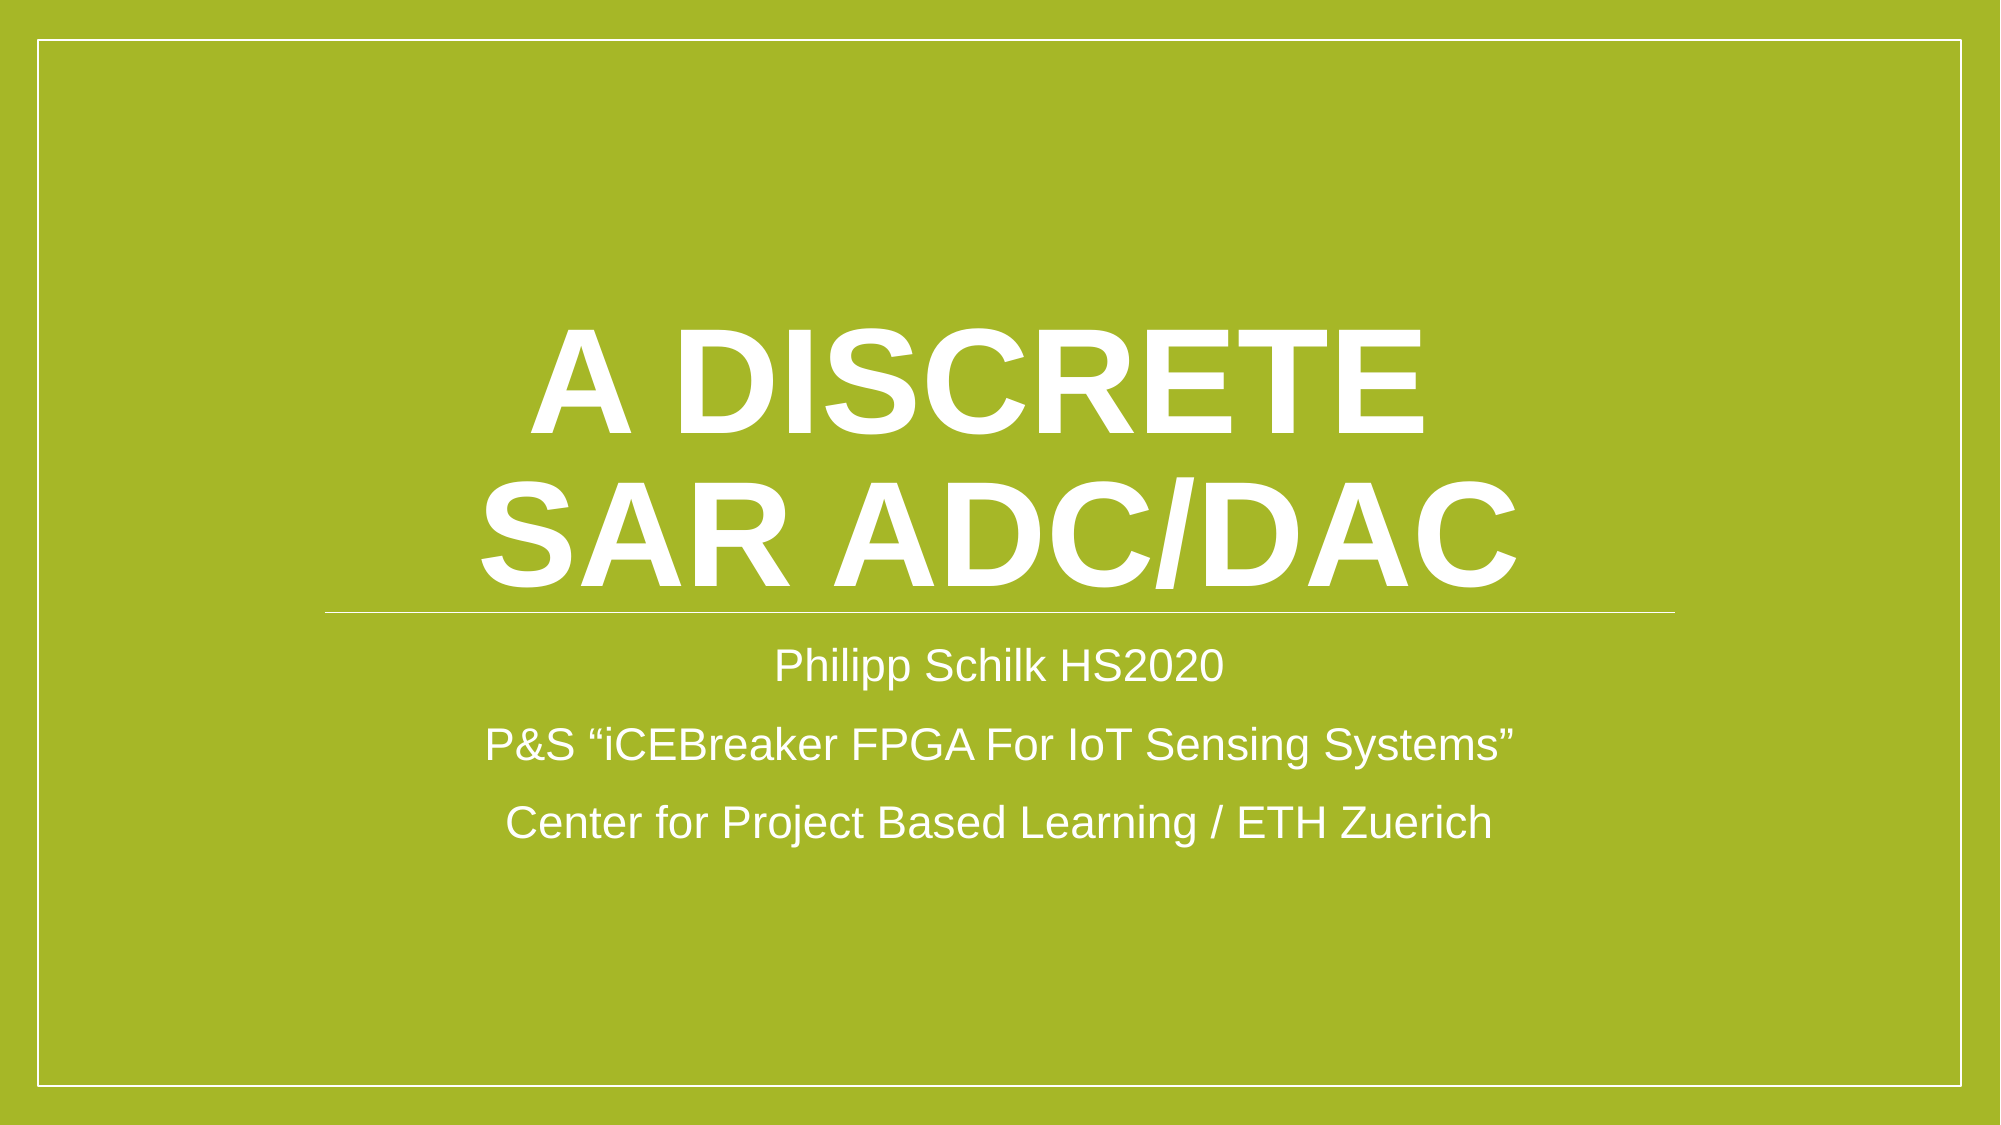

# A discrete SAR ADC/DAC
Philipp Schilk HS2020
P&S “iCEBreaker FPGA For IoT Sensing Systems”
Center for Project Based Learning / ETH Zuerich